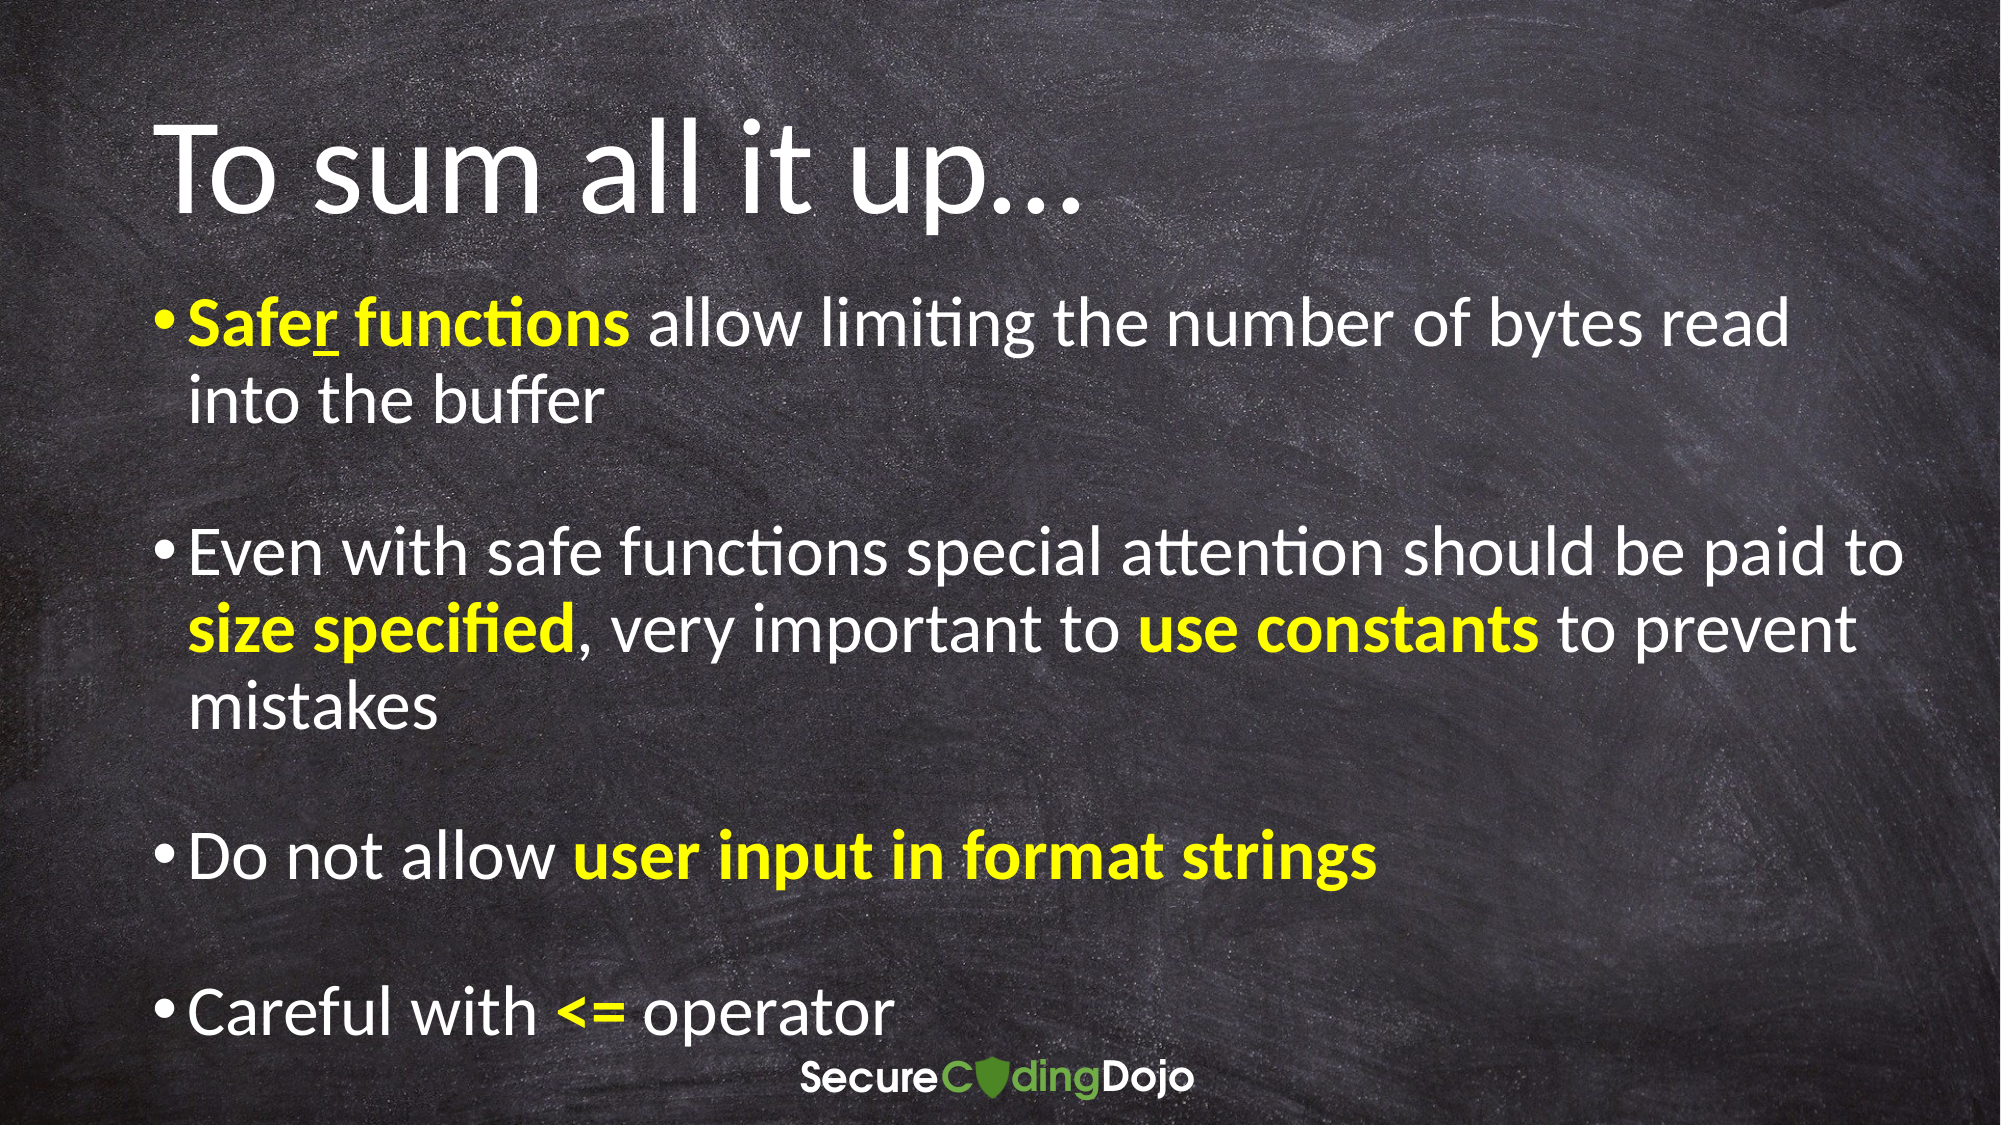

# To sum all it up…
Safer functions allow limiting the number of bytes read into the buffer

Even with safe functions special attention should be paid to size specified, very important to use constants to prevent mistakes

Do not allow user input in format strings

Careful with <= operator